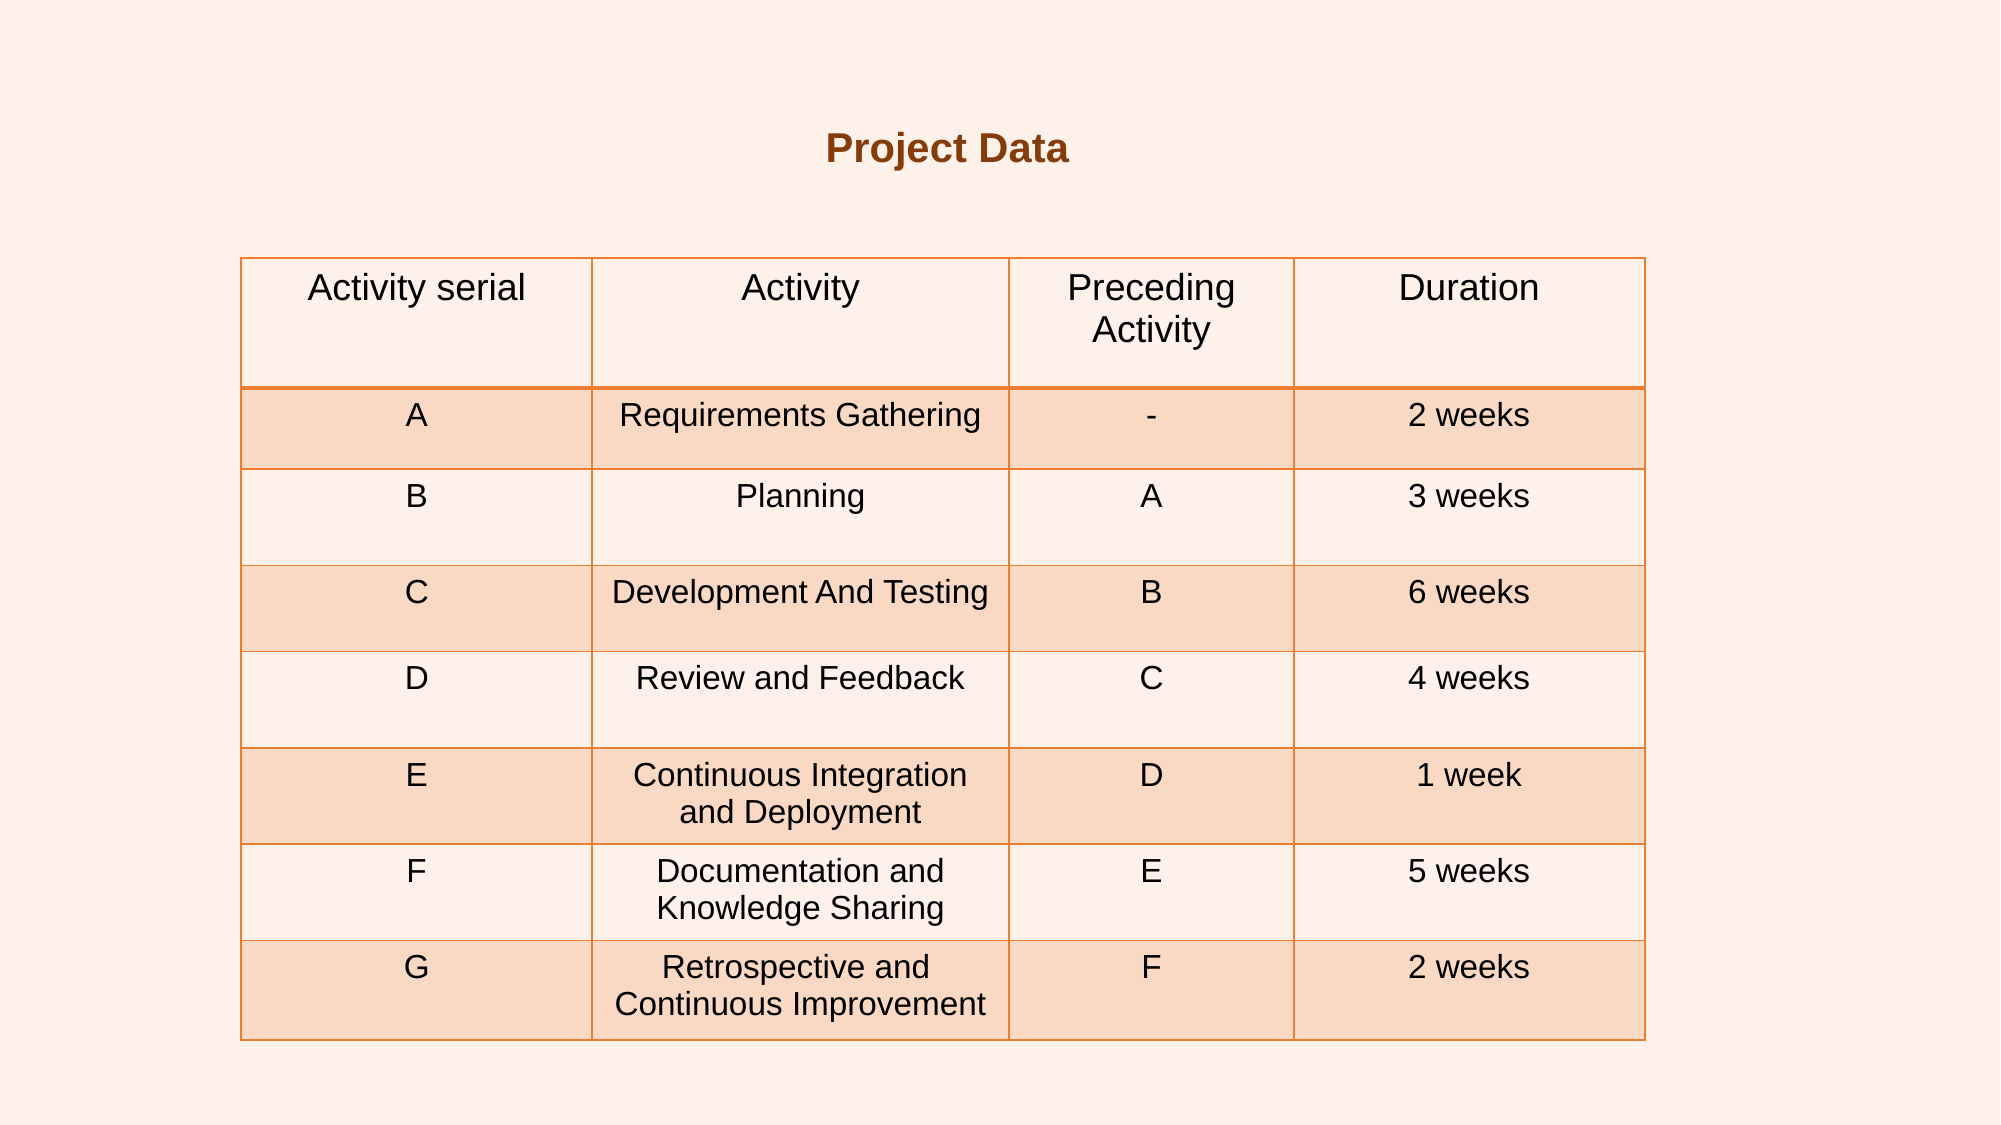

Project Data
| Activity serial | Activity | Preceding Activity | Duration |
| --- | --- | --- | --- |
| A | Requirements Gathering | - | 2 weeks |
| B | Planning | A | 3 weeks |
| C | Development And Testing | B | 6 weeks |
| D | Review and Feedback | C | 4 weeks |
| E | Continuous Integration and Deployment | D | 1 week |
| F | Documentation and Knowledge Sharing | E | 5 weeks |
| G | Retrospective and Continuous Improvement | F | 2 weeks |